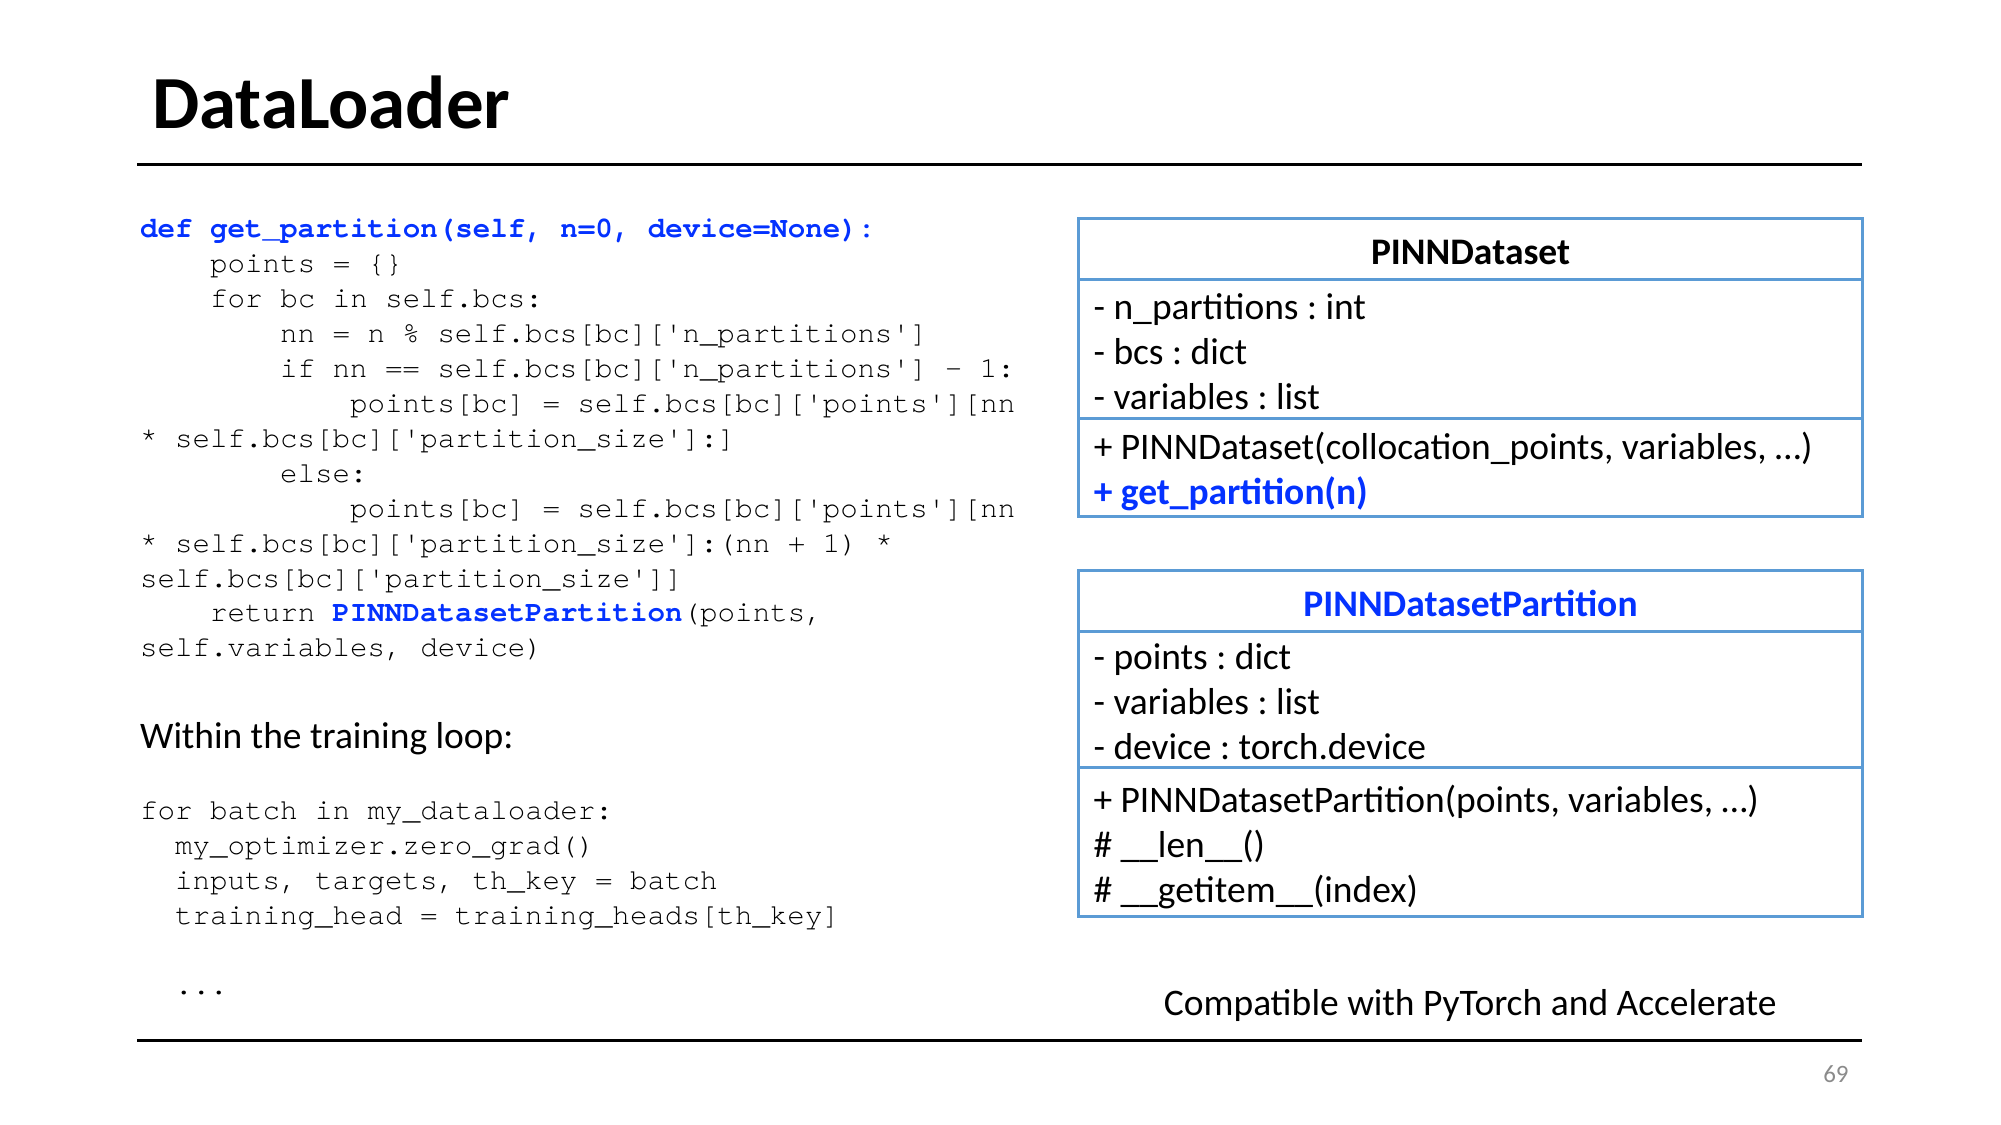

# DataLoader
def get_partition(self, n=0, device=None):
    points = {}
    for bc in self.bcs:
        nn = n % self.bcs[bc]['n_partitions']
        if nn == self.bcs[bc]['n_partitions'] - 1:
            points[bc] = self.bcs[bc]['points'][nn * self.bcs[bc]['partition_size']:]
        else:
            points[bc] = self.bcs[bc]['points'][nn * self.bcs[bc]['partition_size']:(nn + 1) * self.bcs[bc]['partition_size']]
    return PINNDatasetPartition(points, self.variables, device)
PINNDataset
- n_partitions : int
- bcs : dict
- variables : list
+ PINNDataset(collocation_points, variables, …)
+ get_partition(n)
PINNDatasetPartition
- points : dict
- variables : list
- device : torch.device
+ PINNDatasetPartition(points, variables, …)
# __len__()
# __getitem__(index)
Within the training loop:

for batch in my_dataloader:
  my_optimizer.zero_grad()
  inputs, targets, th_key = batch
  training_head = training_heads[th_key]

  ...
Compatible with PyTorch and Accelerate